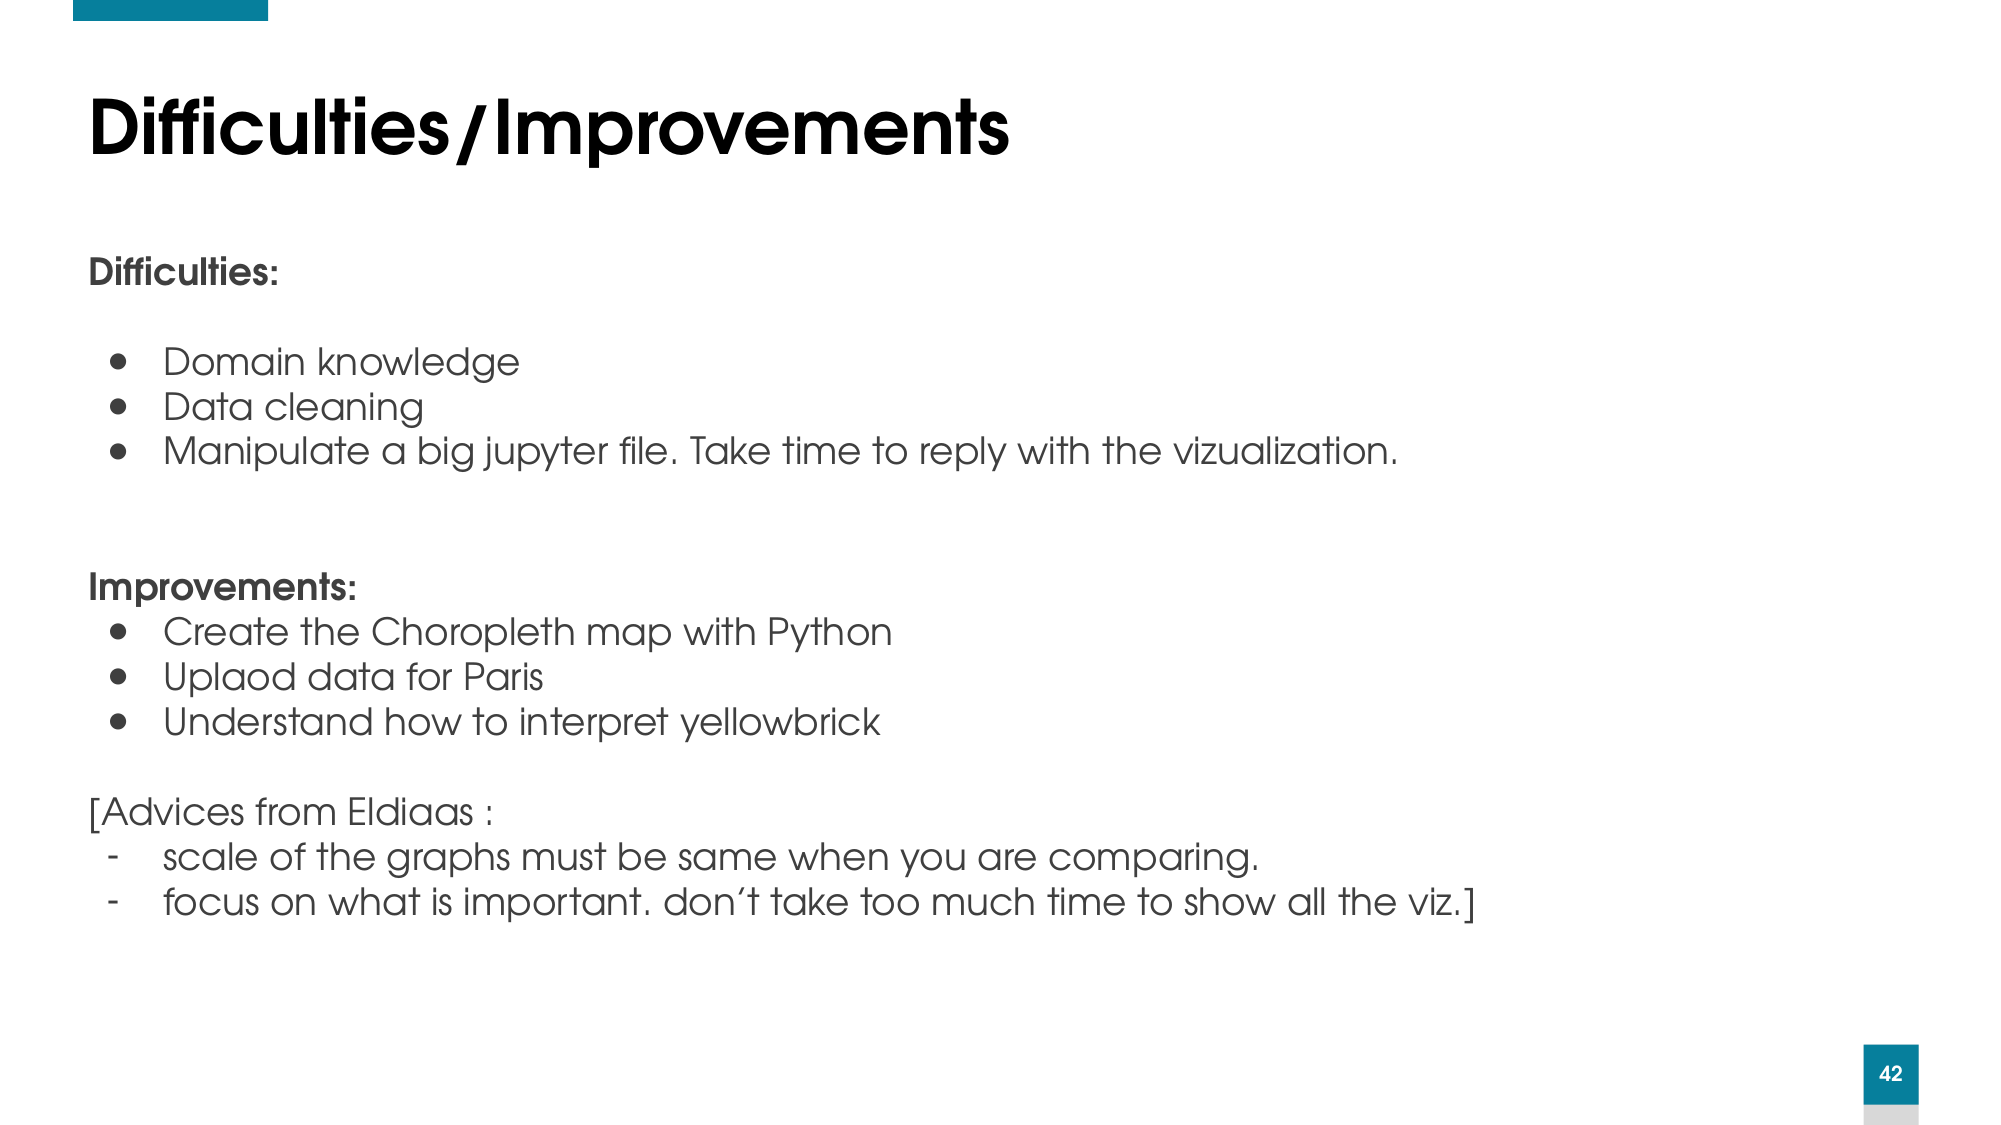

# Difficulties/Improvements
Difficulties:

Domain knowledge
Data cleaning
Manipulate a big jupyter file. Take time to reply with the vizualization.

Improvements:
Create the Choropleth map with Python
Uplaod data for Paris
Understand how to interpret yellowbrick

[Advices from Eldiaas :
scale of the graphs must be same when you are comparing.
focus on what is important. don’t take too much time to show all the viz.]